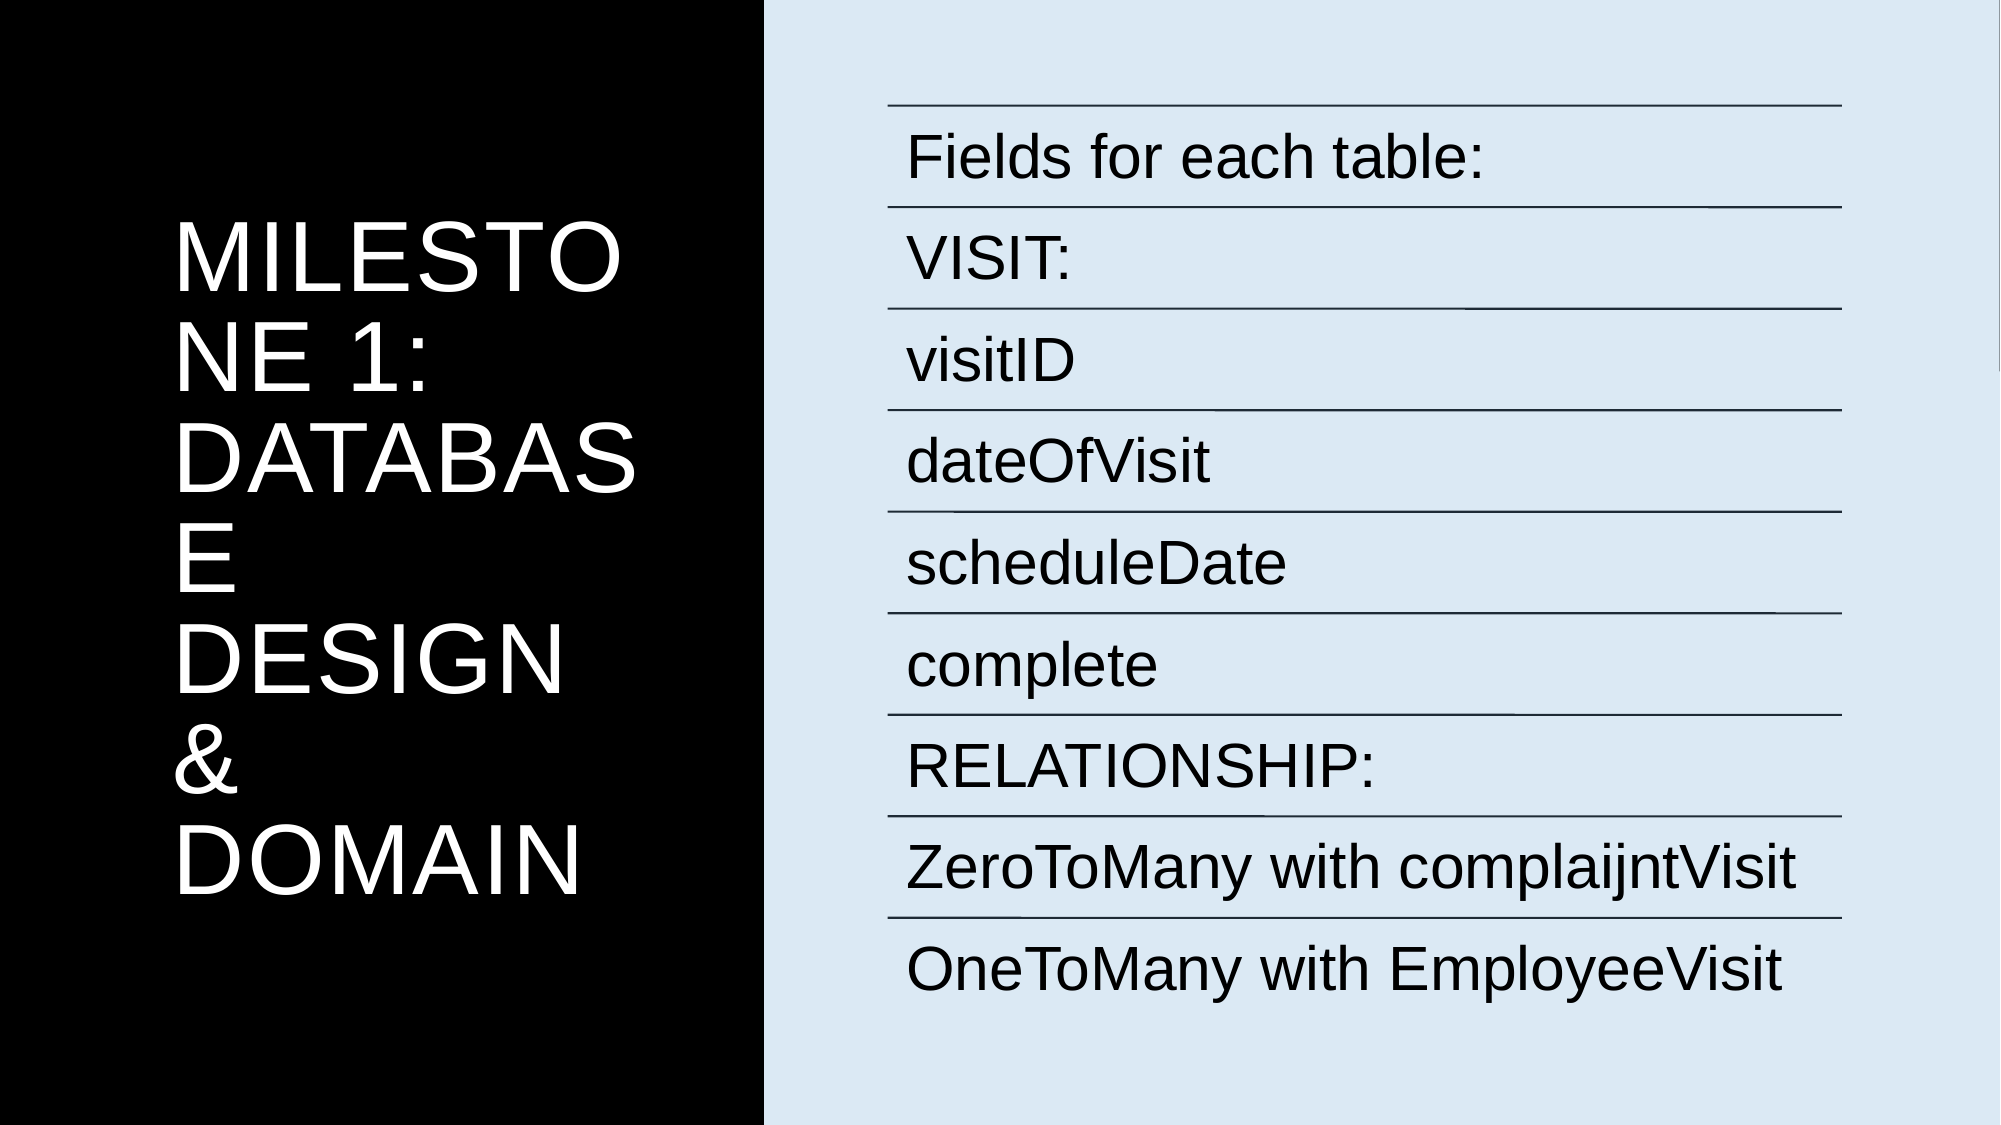

Milestone 1: Database Design & Domain
Fields for each table:
VISIT:
visitID
dateOfVisit
scheduleDate
complete
RELATIONSHIP:
ZeroToMany with complaijntVisit
OneToMany with EmployeeVisit